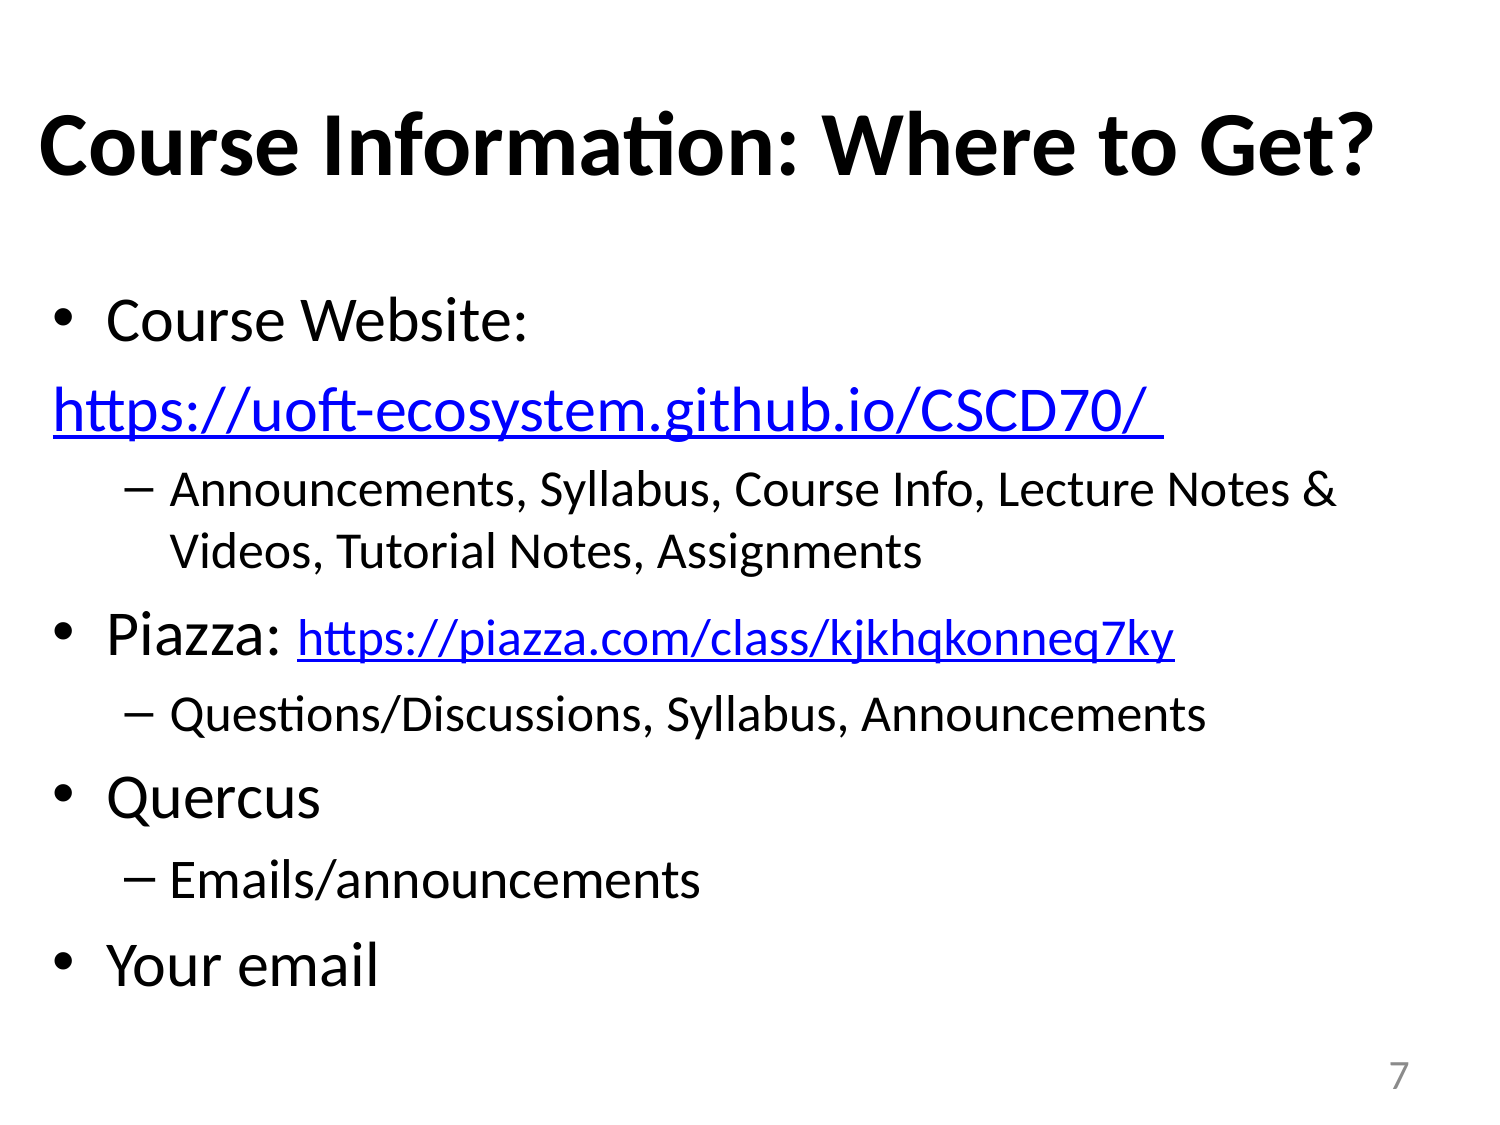

# Course Information: Where to Get?
Course Website:
https://uoft-ecosystem.github.io/CSCD70/
Announcements, Syllabus, Course Info, Lecture Notes & Videos, Tutorial Notes, Assignments
Piazza: https://piazza.com/class/kjkhqkonneq7ky
Questions/Discussions, Syllabus, Announcements
Quercus
Emails/announcements
Your email
7